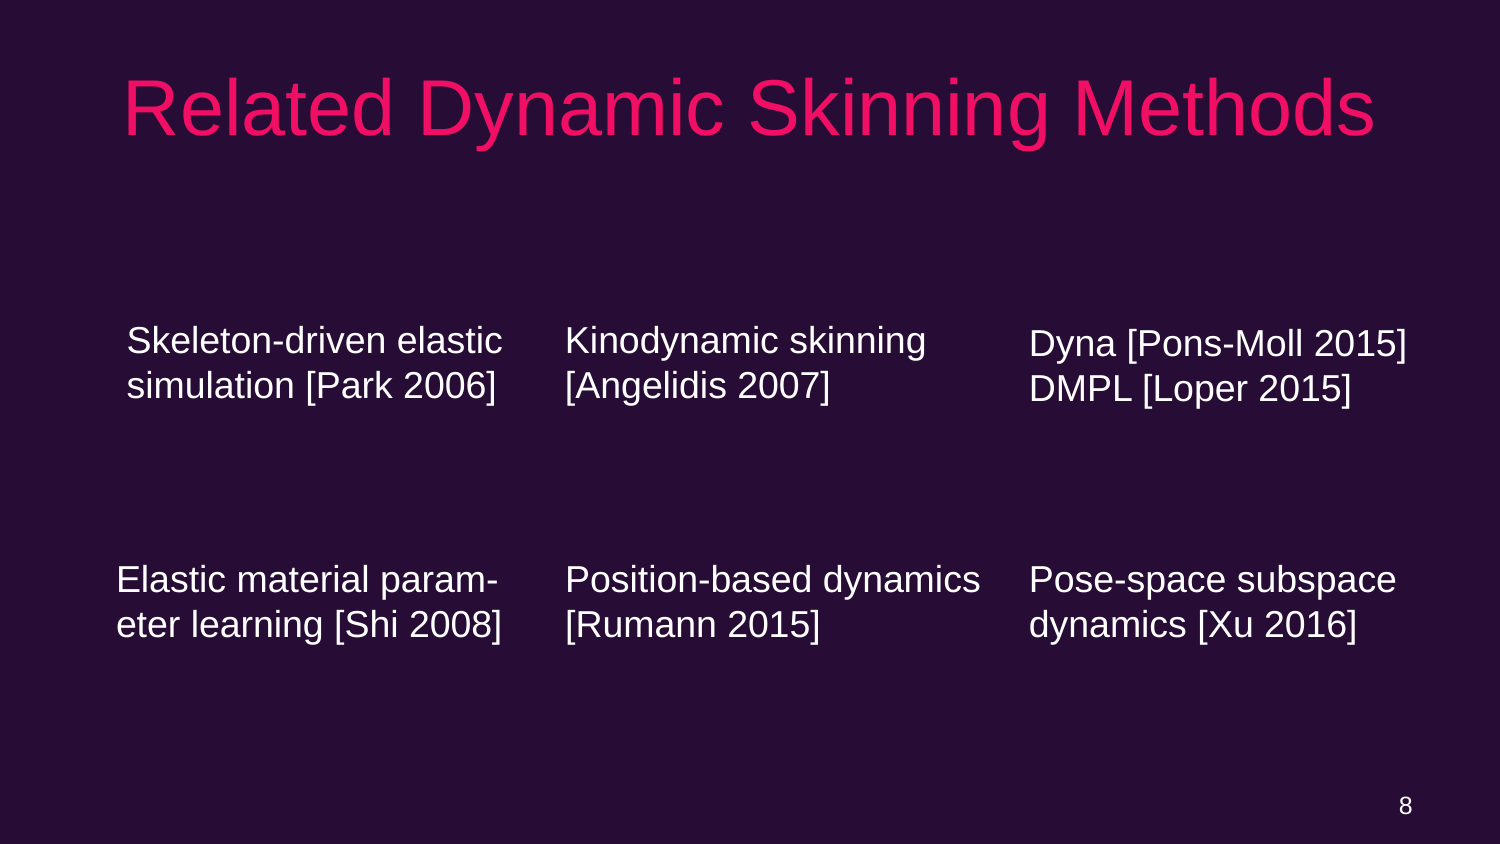

# Related Dynamic Skinning Methods
Skeleton-driven elastic
simulation [Park 2006]
Kinodynamic skinning
[Angelidis 2007]
Dyna [Pons-Moll 2015]
DMPL [Loper 2015]
Elastic material param-
eter learning [Shi 2008]
Position-based dynamics
[Rumann 2015]
Pose-space subspace
dynamics [Xu 2016]
8